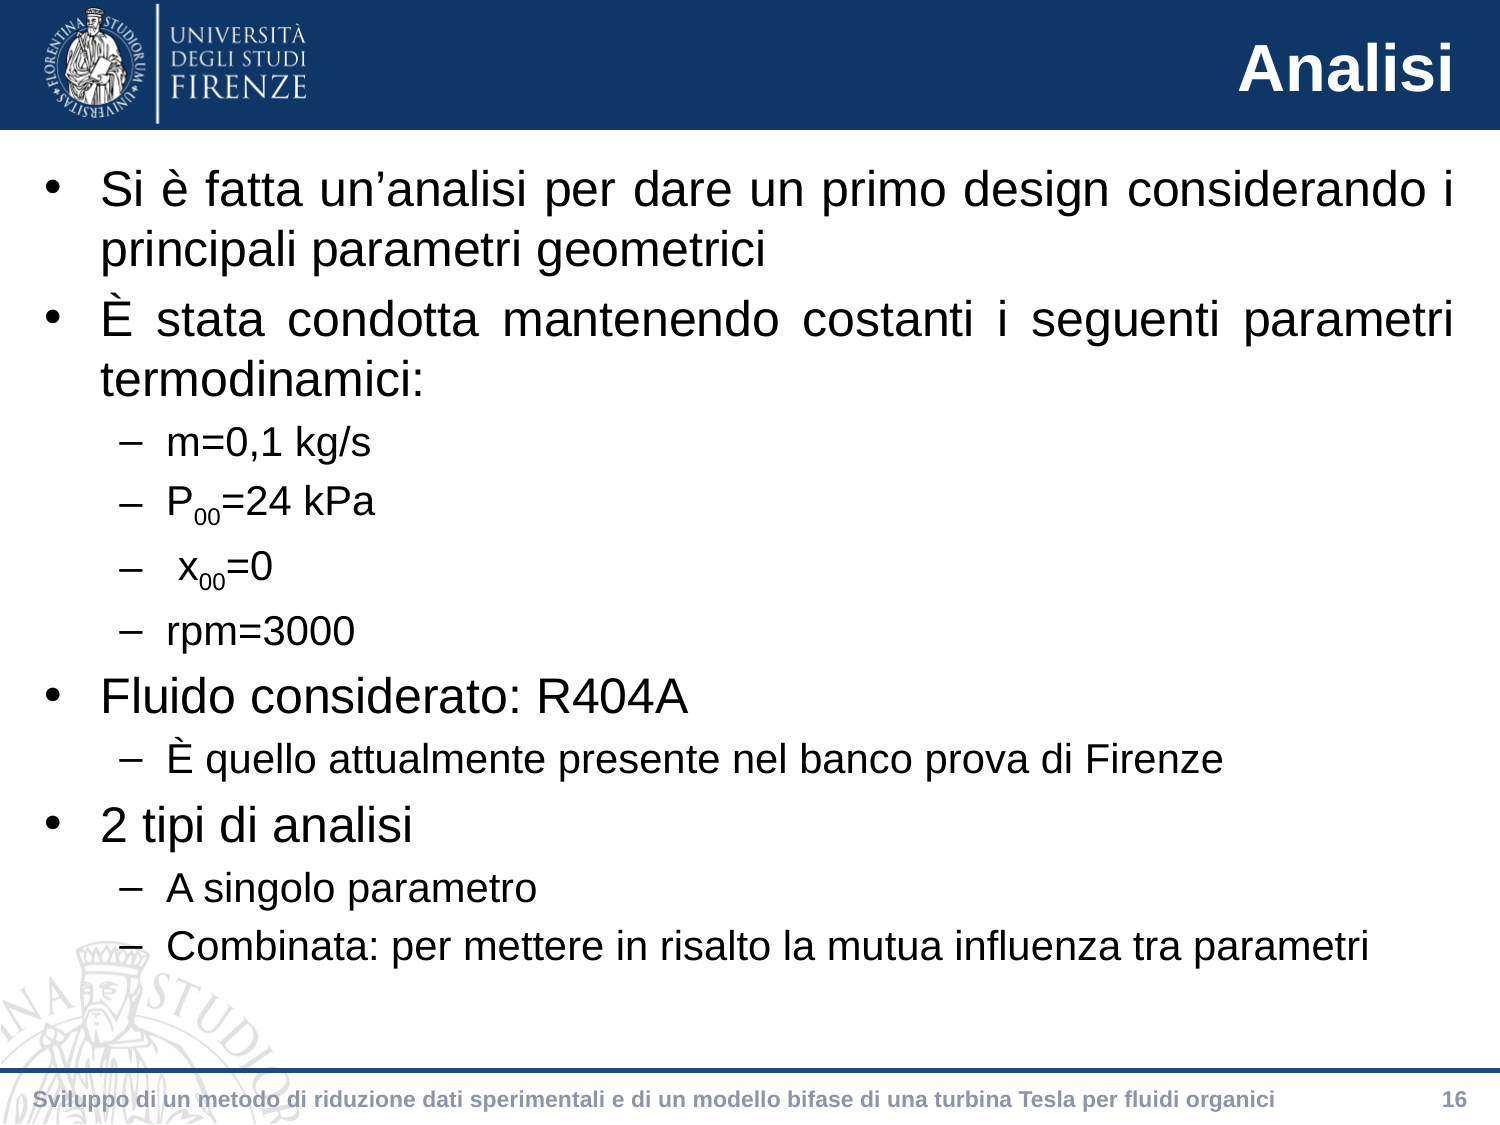

# Analisi
Si è fatta un’analisi per dare un primo design considerando i principali parametri geometrici
È stata condotta mantenendo costanti i seguenti parametri termodinamici:
m=0,1 kg/s
P00=24 kPa
 x00=0
rpm=3000
Fluido considerato: R404A
È quello attualmente presente nel banco prova di Firenze
2 tipi di analisi
A singolo parametro
Combinata: per mettere in risalto la mutua influenza tra parametri

Sviluppo di un metodo di riduzione dati sperimentali e di un modello bifase di una turbina Tesla per fluidi organici
16